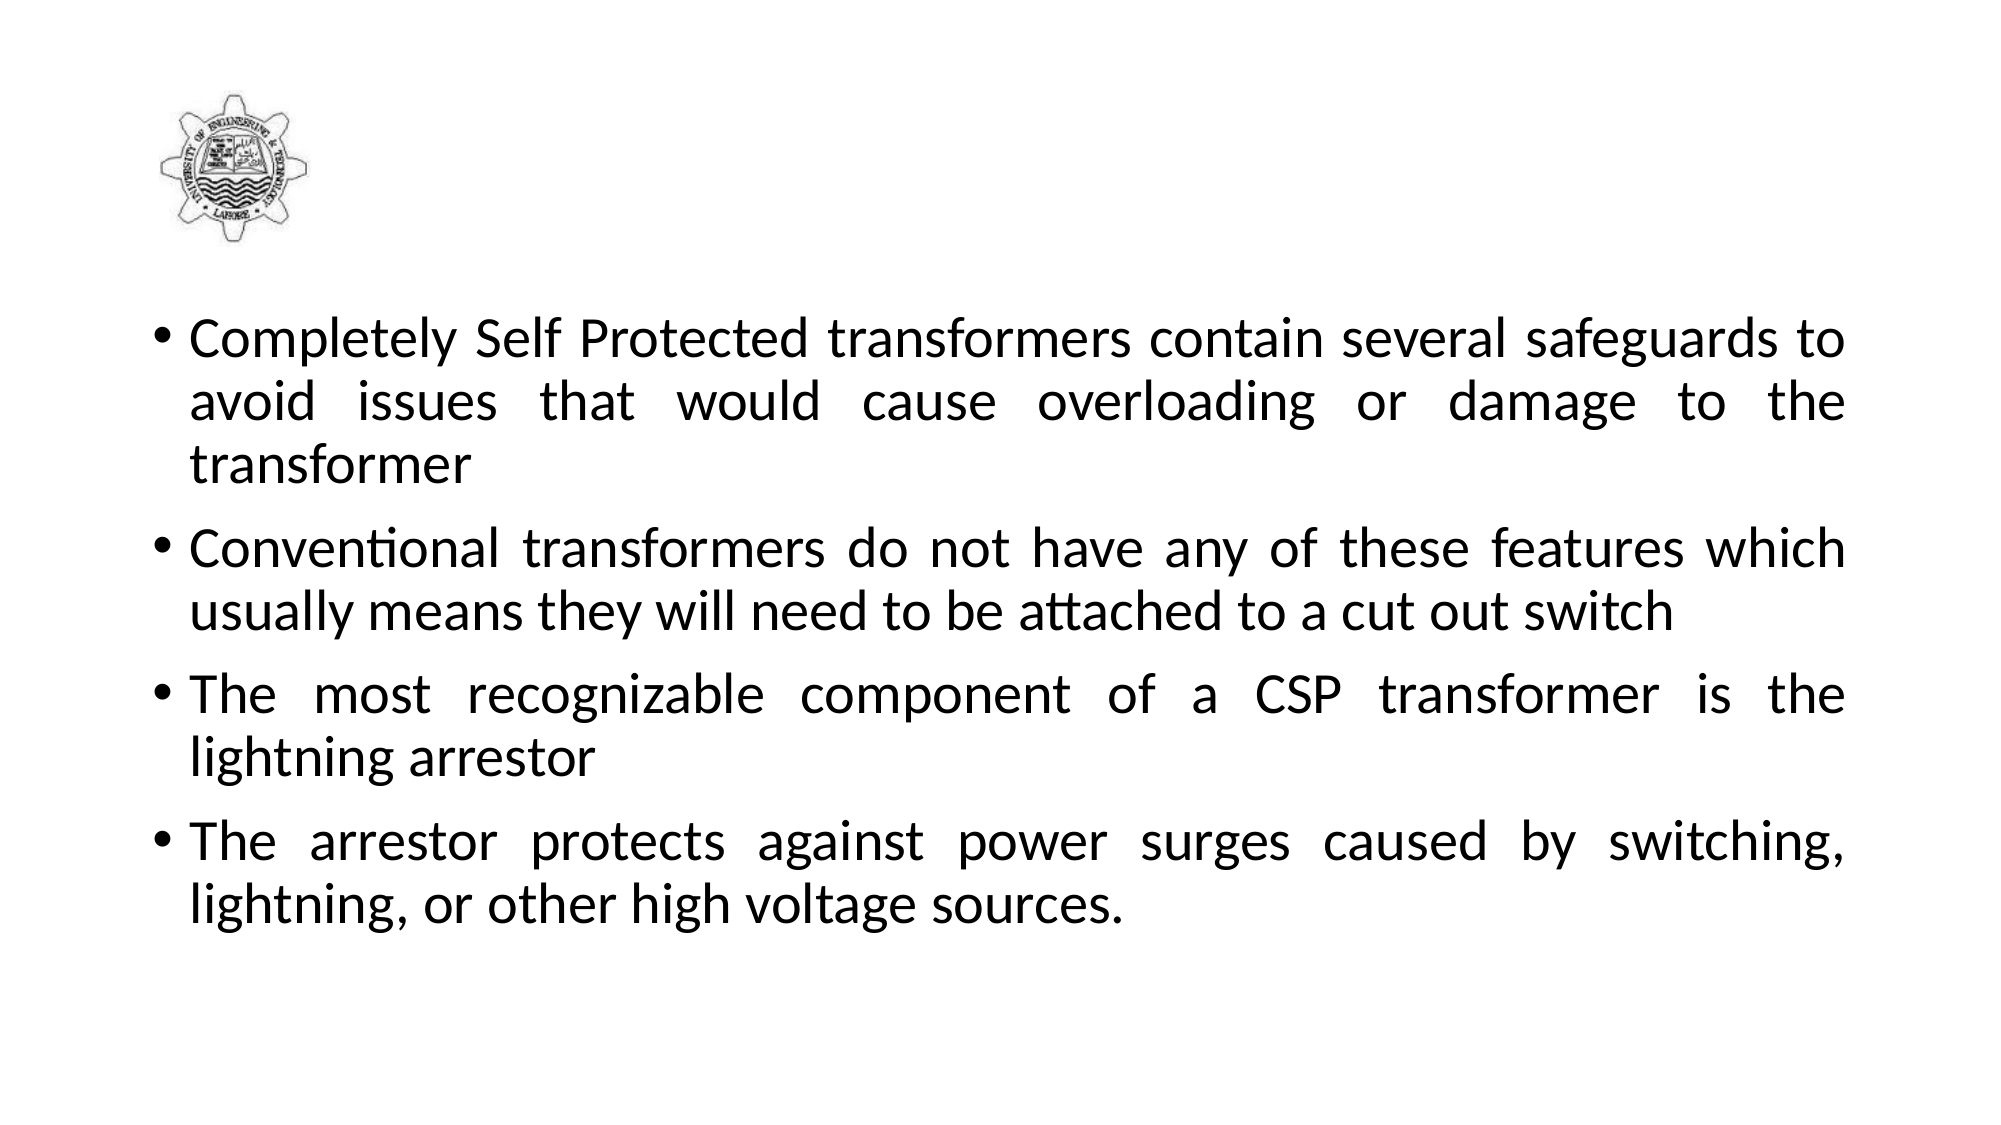

#
Completely Self Protected transformers contain several safeguards to avoid issues that would cause overloading or damage to the transformer
Conventional transformers do not have any of these features which usually means they will need to be attached to a cut out switch
The most recognizable component of a CSP transformer is the lightning arrestor
The arrestor protects against power surges caused by switching, lightning, or other high voltage sources.